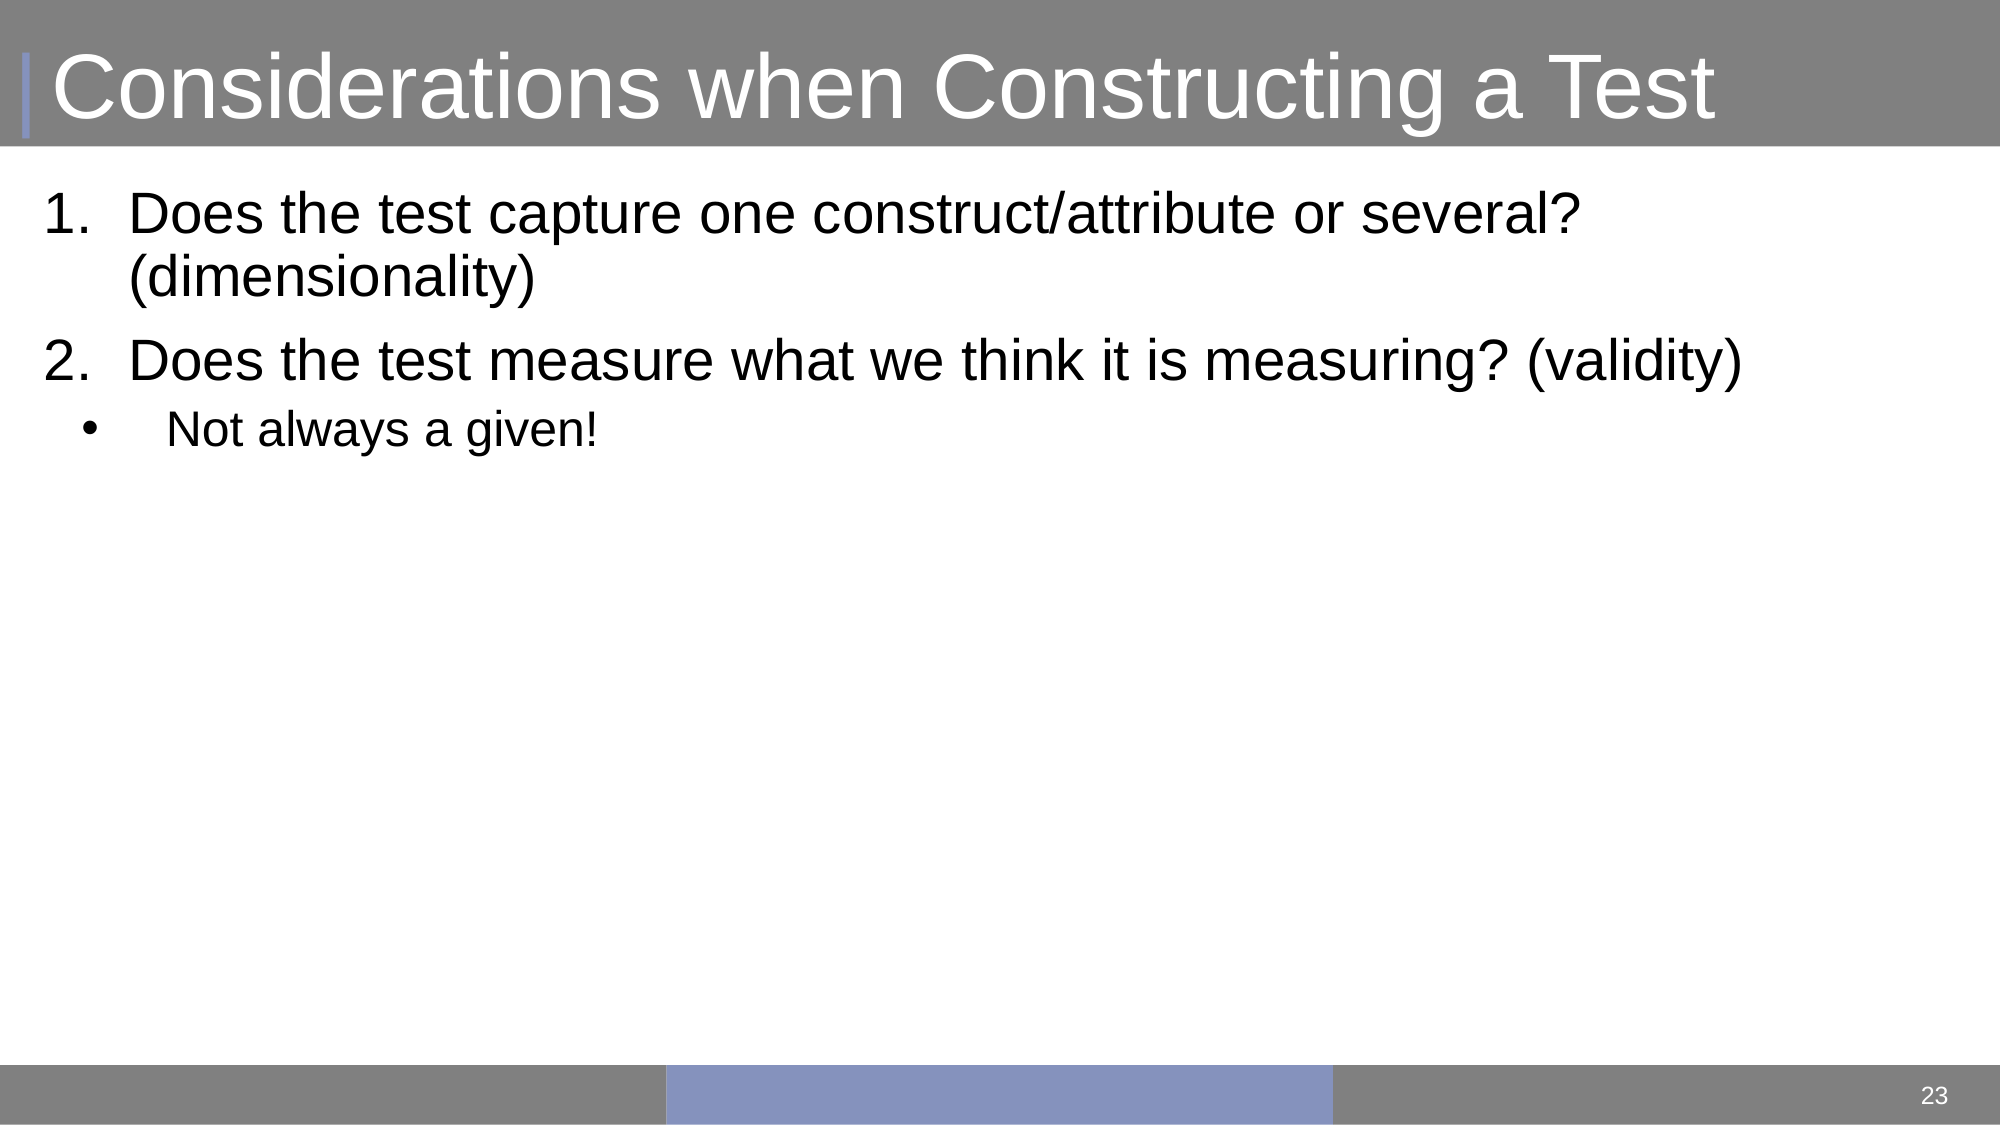

# Considerations when Constructing a Test
Does the test capture one construct/attribute or several? (dimensionality)
Does the test measure what we think it is measuring? (validity)
Not always a given!
23